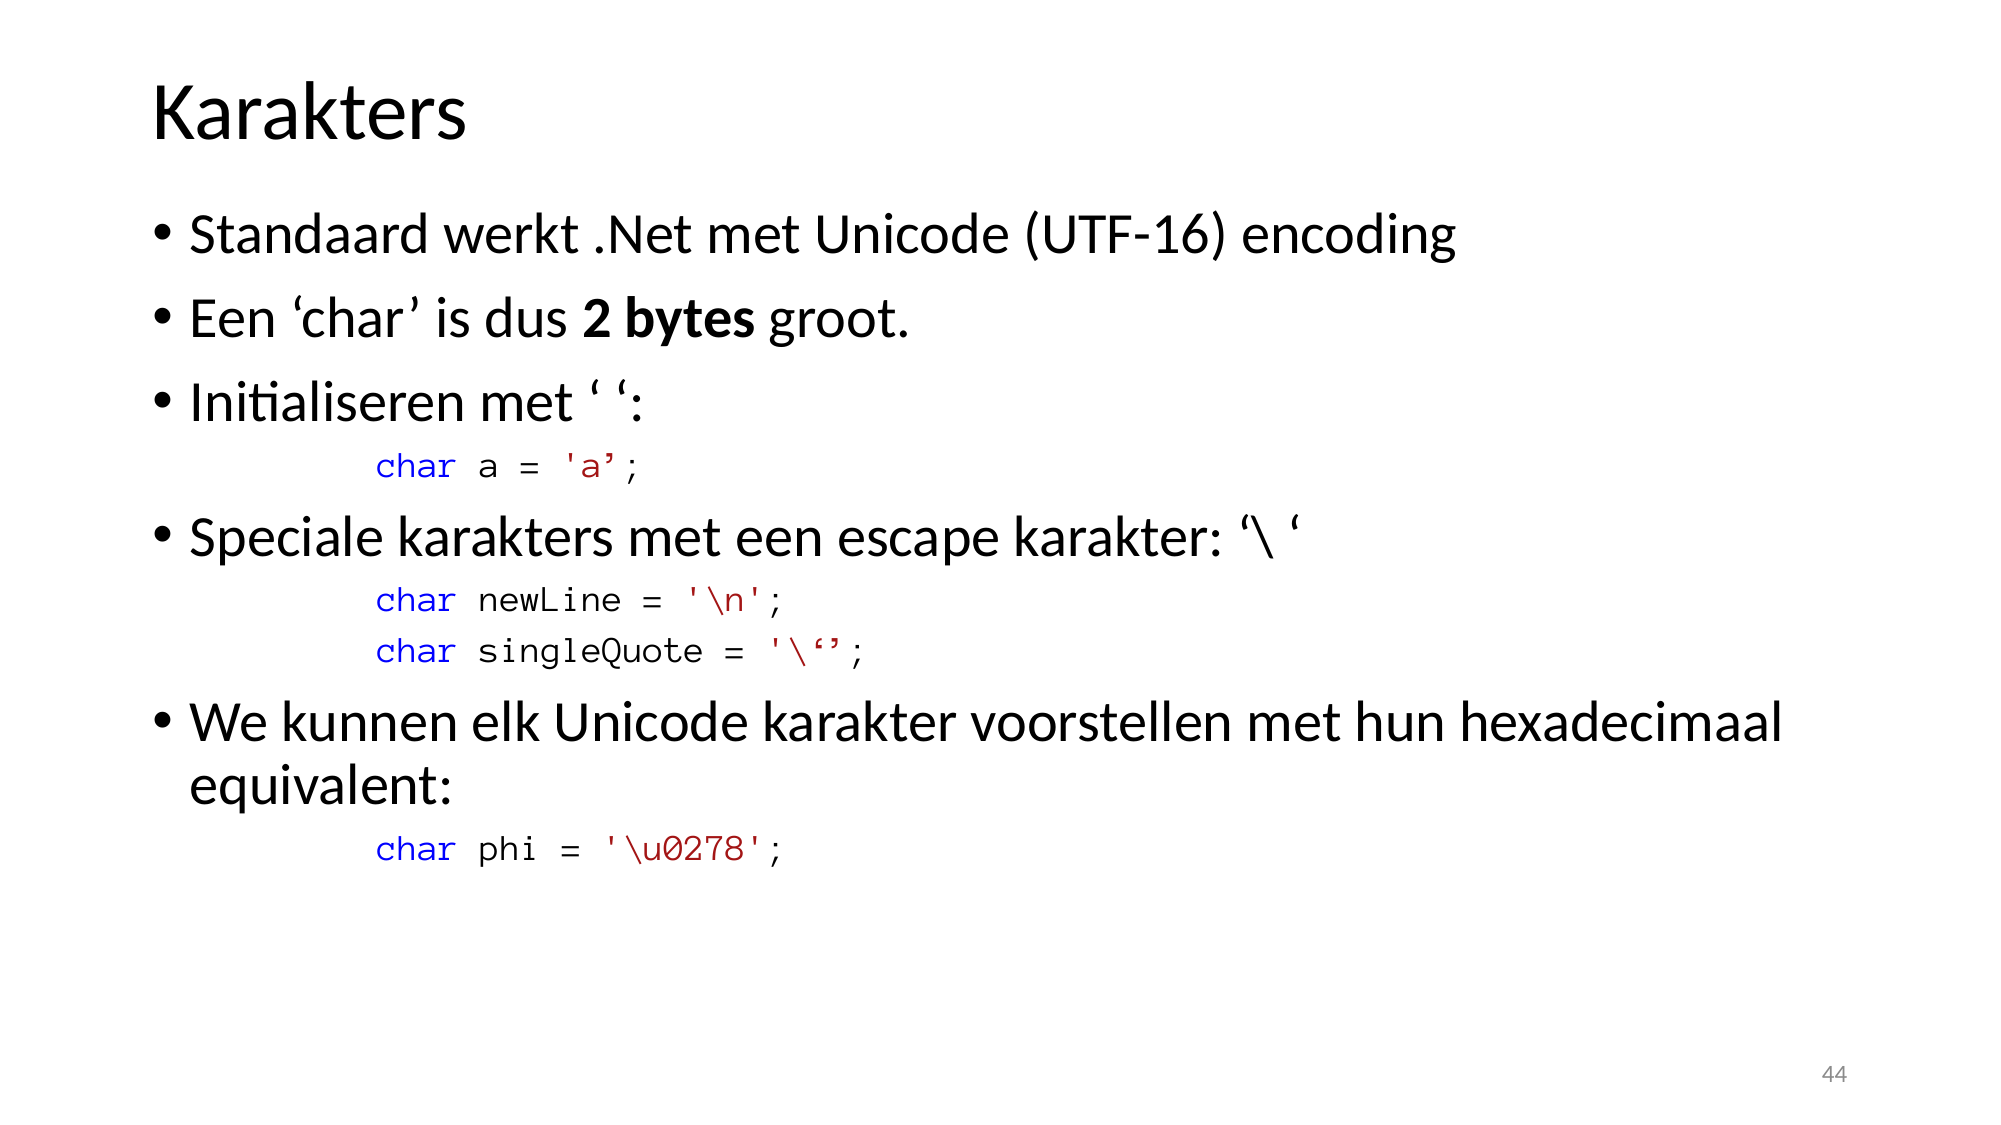

# Karakters
Standaard werkt .Net met Unicode (UTF-16) encoding
Een ‘char’ is dus 2 bytes groot.
Initialiseren met ‘ ‘:
char a = 'a’;
Speciale karakters met een escape karakter: ‘\ ‘
char newLine = '\n';
char singleQuote = '\‘’;
We kunnen elk Unicode karakter voorstellen met hun hexadecimaal equivalent:
char phi = '\u0278';
44